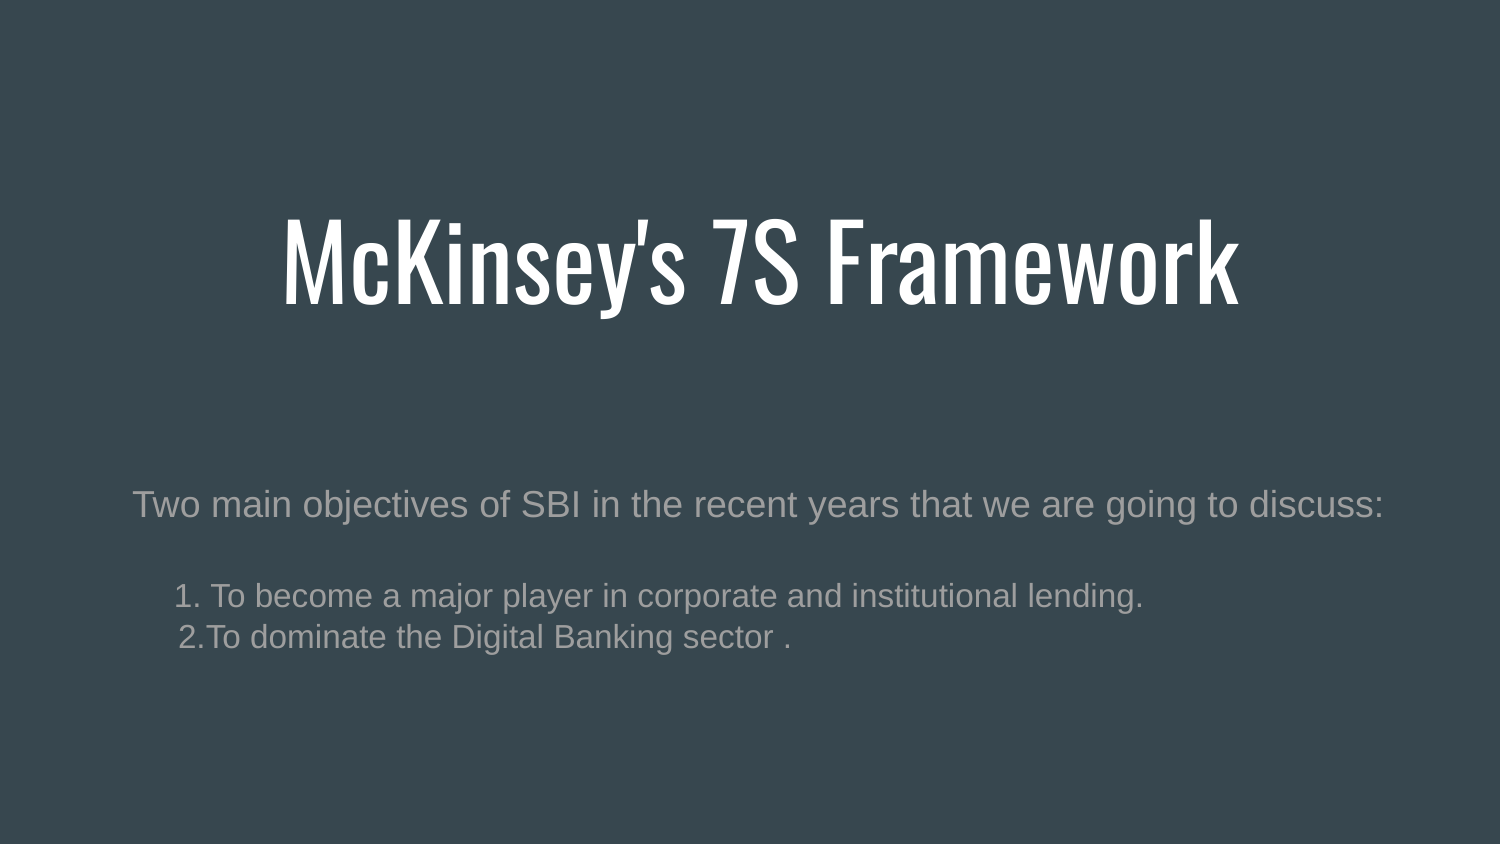

# McKinsey's 7S Framework
Two main objectives of SBI in the recent years that we are going to discuss:

    1. To become a major player in corporate and institutional lending.
     2.To dominate the Digital Banking sector .